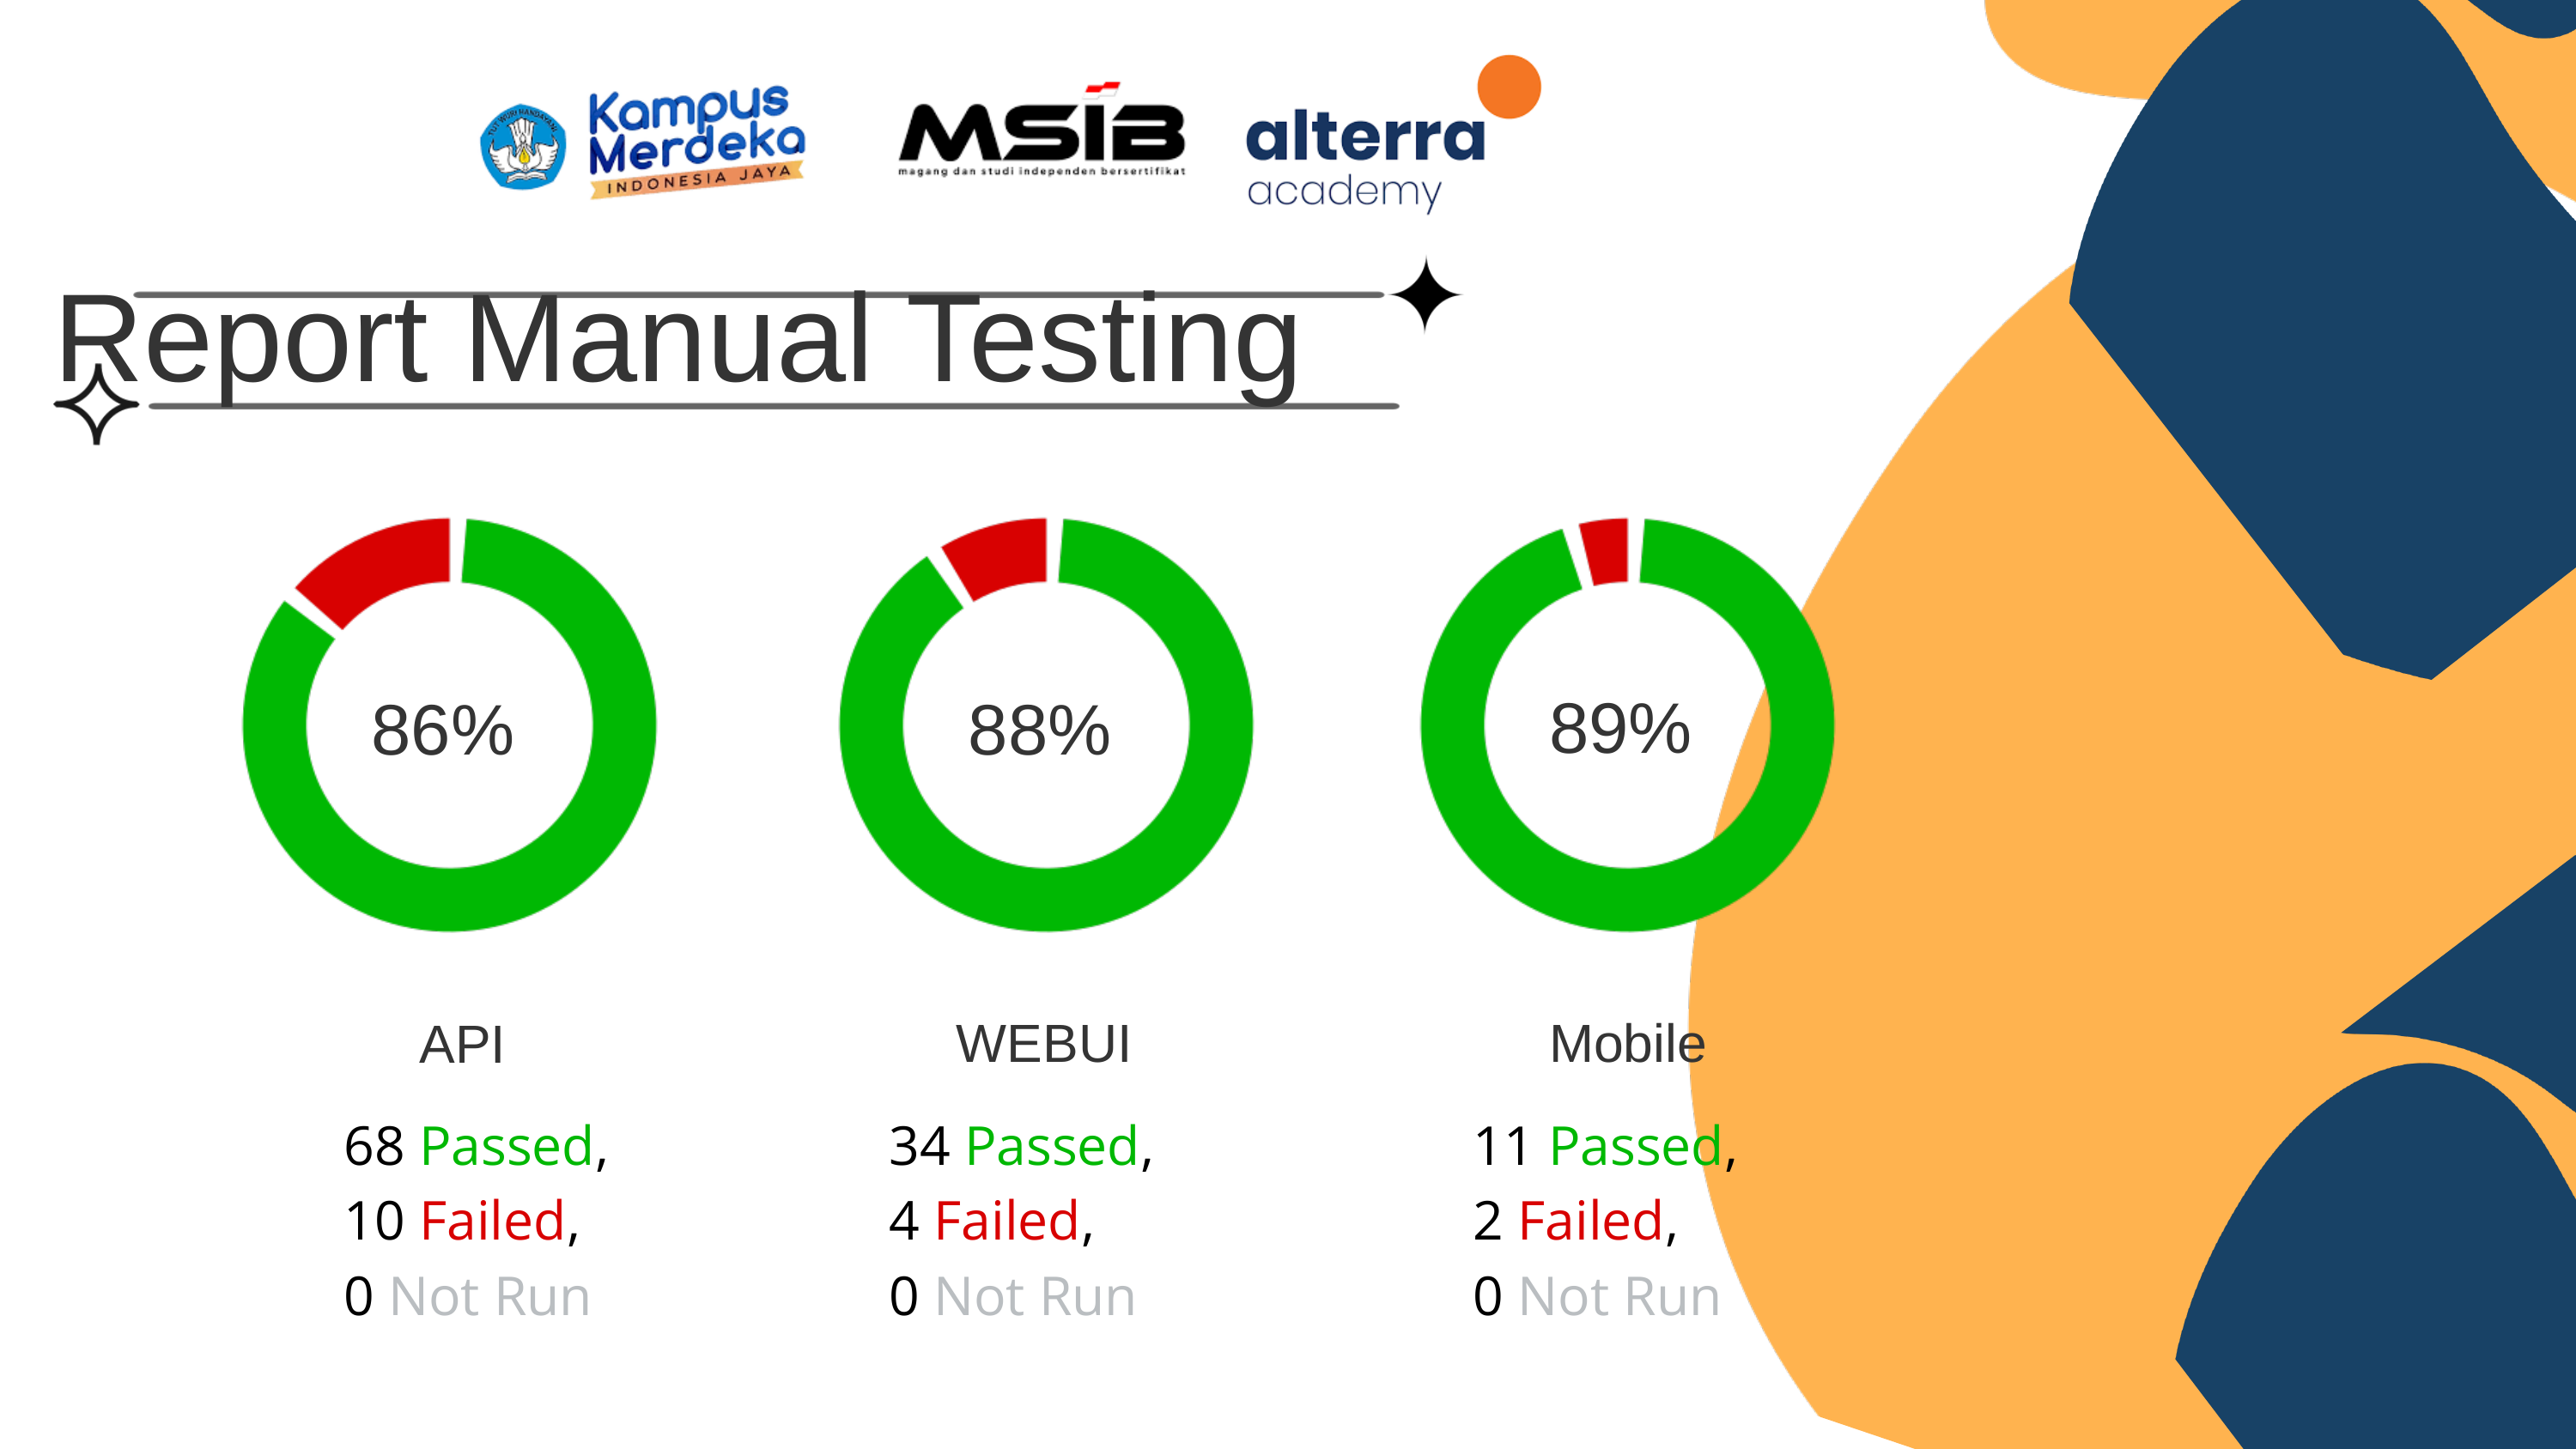

Report Manual Testing

89%
88%
86%

WEBUI
Mobile
API
68 Passed,
10 Failed,
0 Not Run
34 Passed,
4 Failed,
0 Not Run
11 Passed,
2 Failed,
0 Not Run